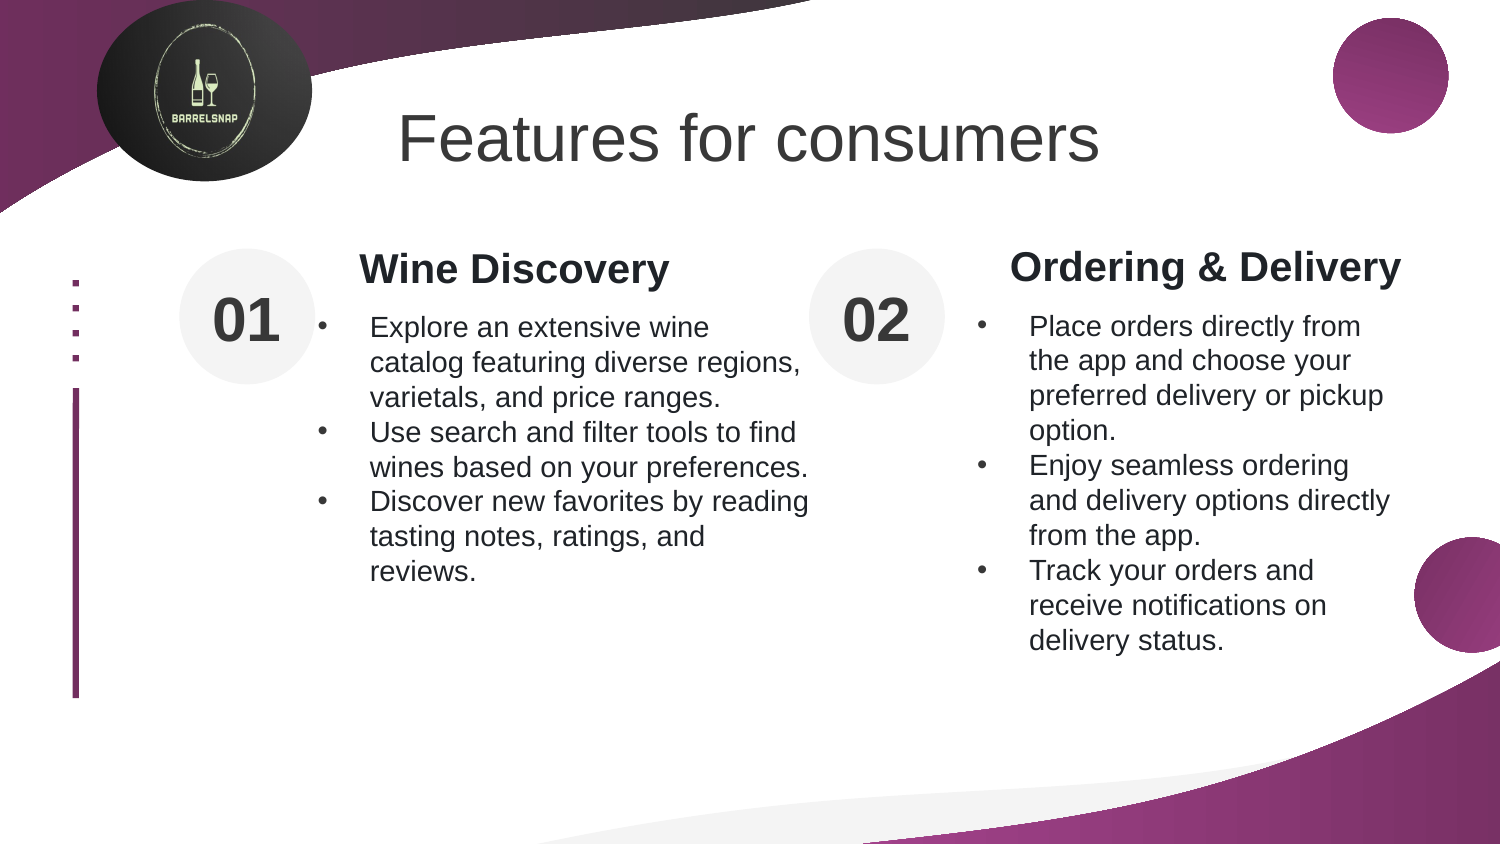

Features for consumers
# Wine Discovery

01
02
Place orders directly from the app and choose your preferred delivery or pickup option.
Enjoy seamless ordering and delivery options directly from the app.
Track your orders and receive notifications on delivery status.
Explore an extensive wine catalog featuring diverse regions, varietals, and price ranges.
Use search and filter tools to find wines based on your preferences.
Discover new favorites by reading tasting notes, ratings, and reviews.
Ordering & Delivery